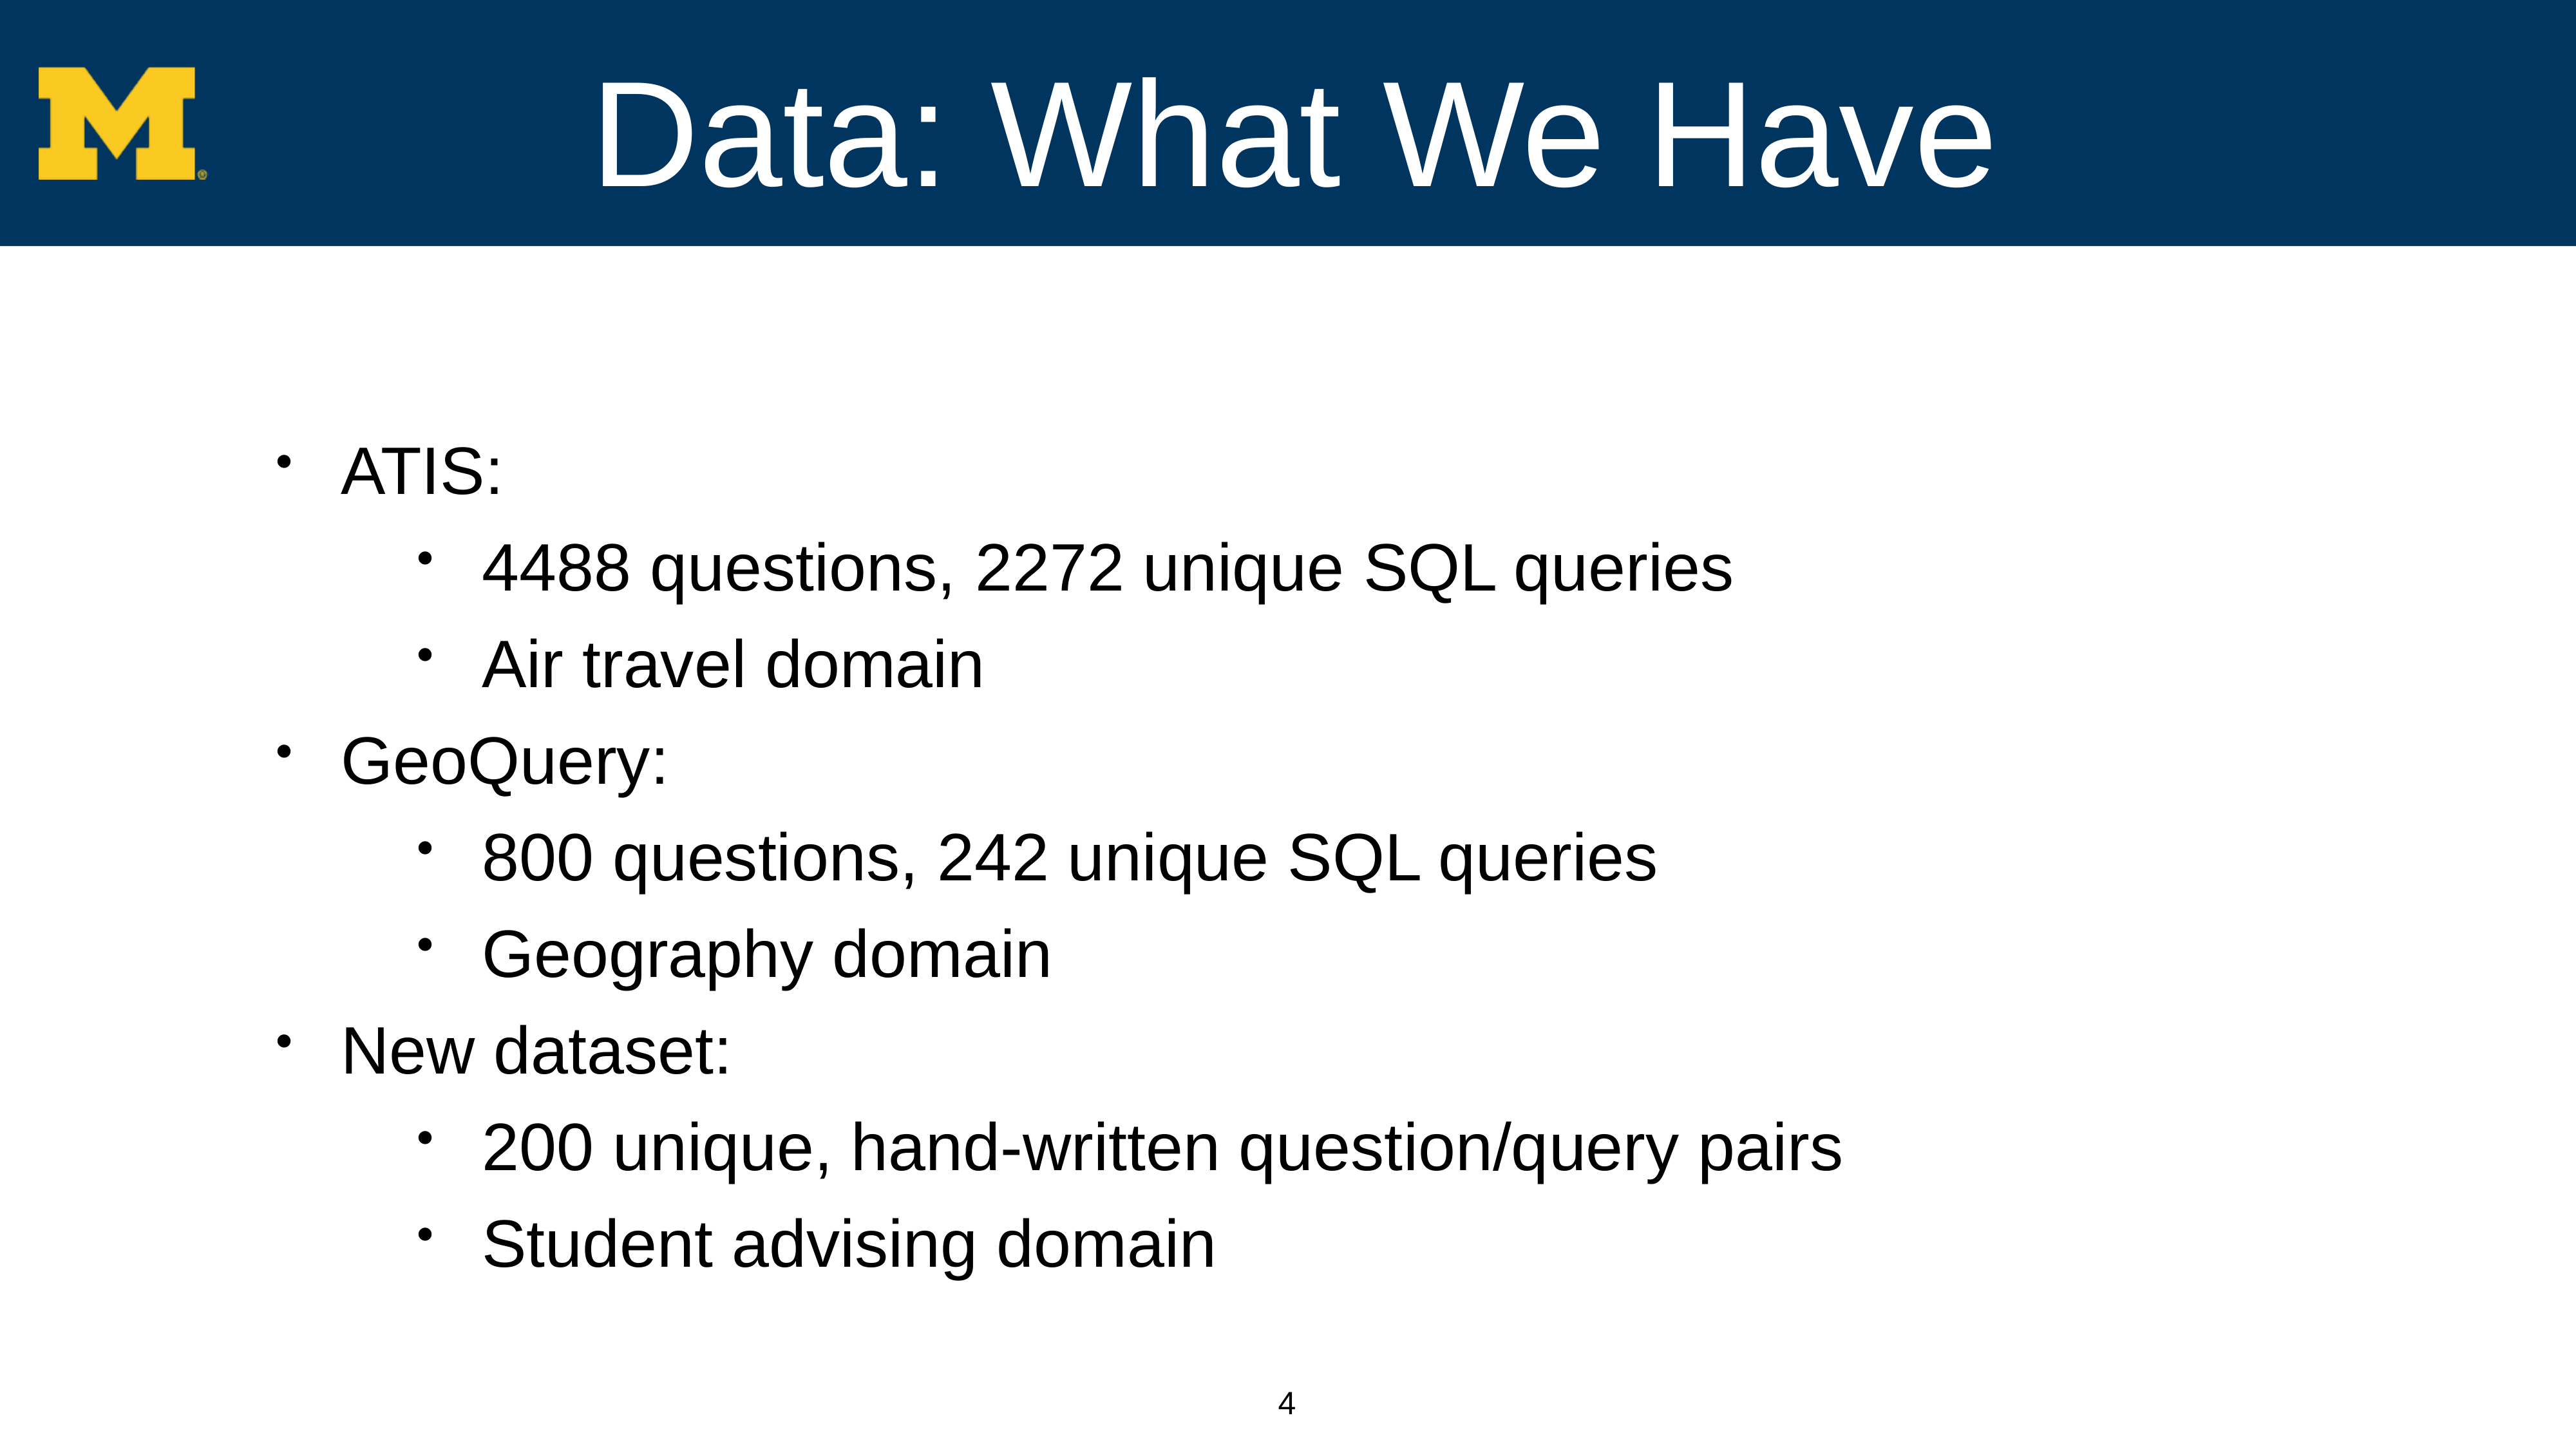

# Data: What We Have
ATIS:
4488 questions, 2272 unique SQL queries
Air travel domain
GeoQuery:
800 questions, 242 unique SQL queries
Geography domain
New dataset:
200 unique, hand-written question/query pairs
Student advising domain
4